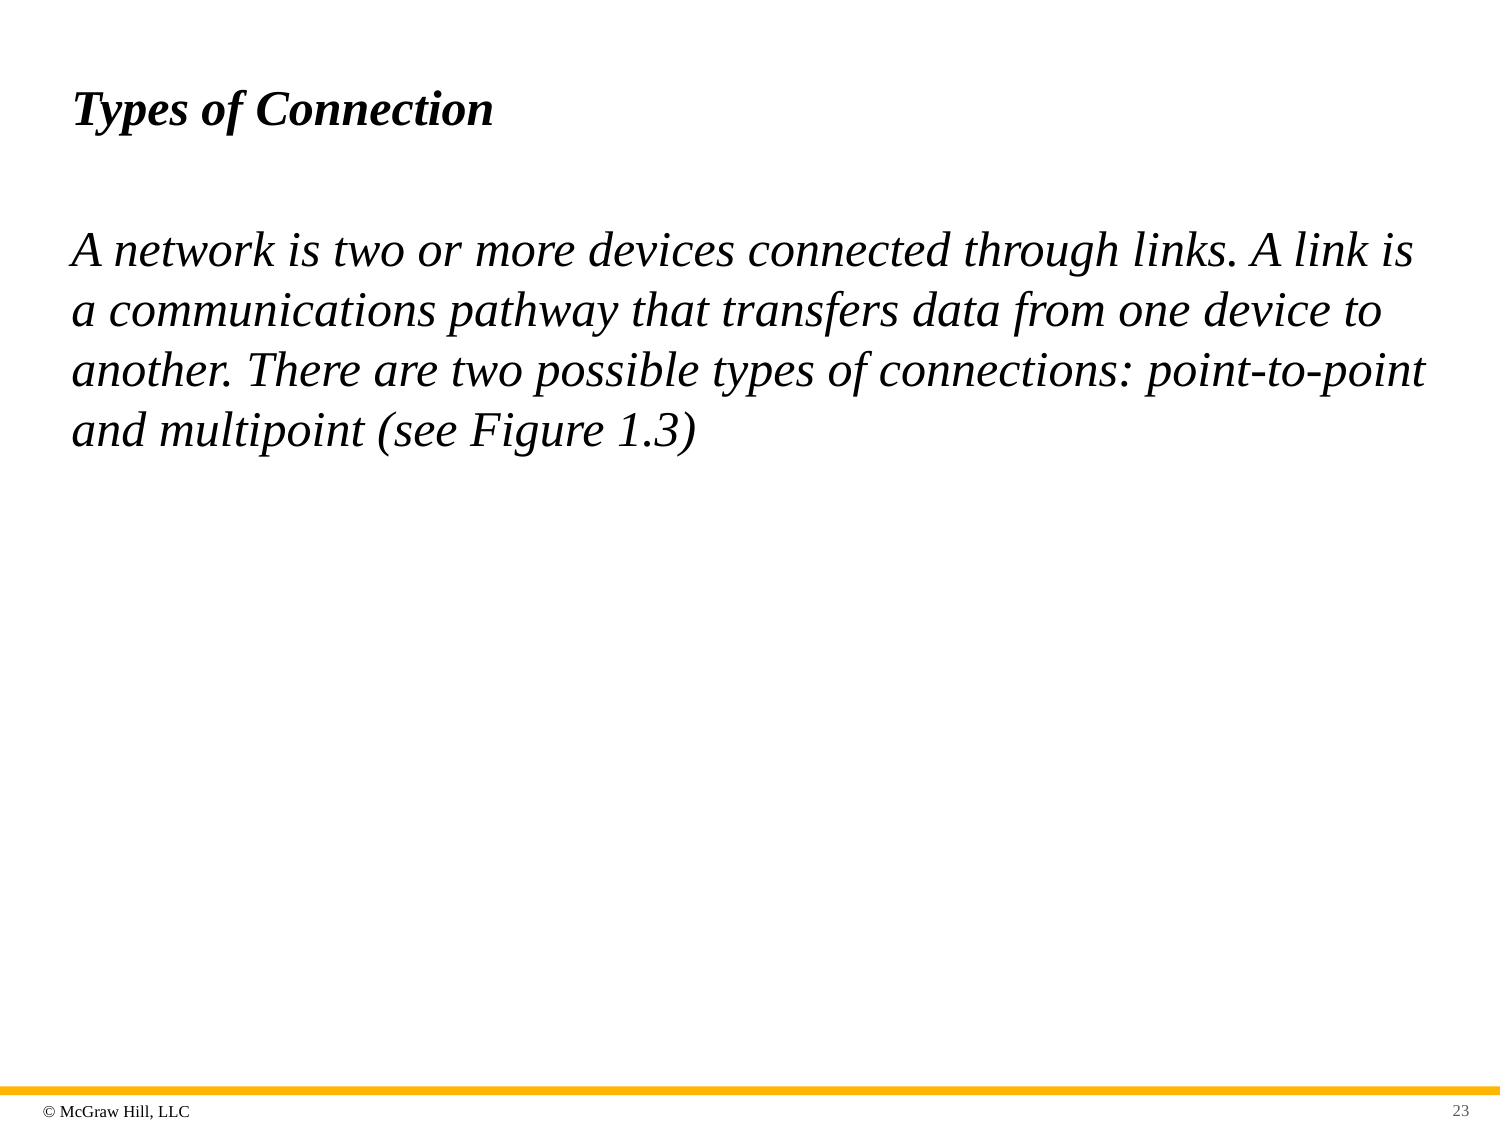

# Types of Connection
A network is two or more devices connected through links. A link is a communications pathway that transfers data from one device to another. There are two possible types of connections: point-to-point and multipoint (see Figure 1.3)
23